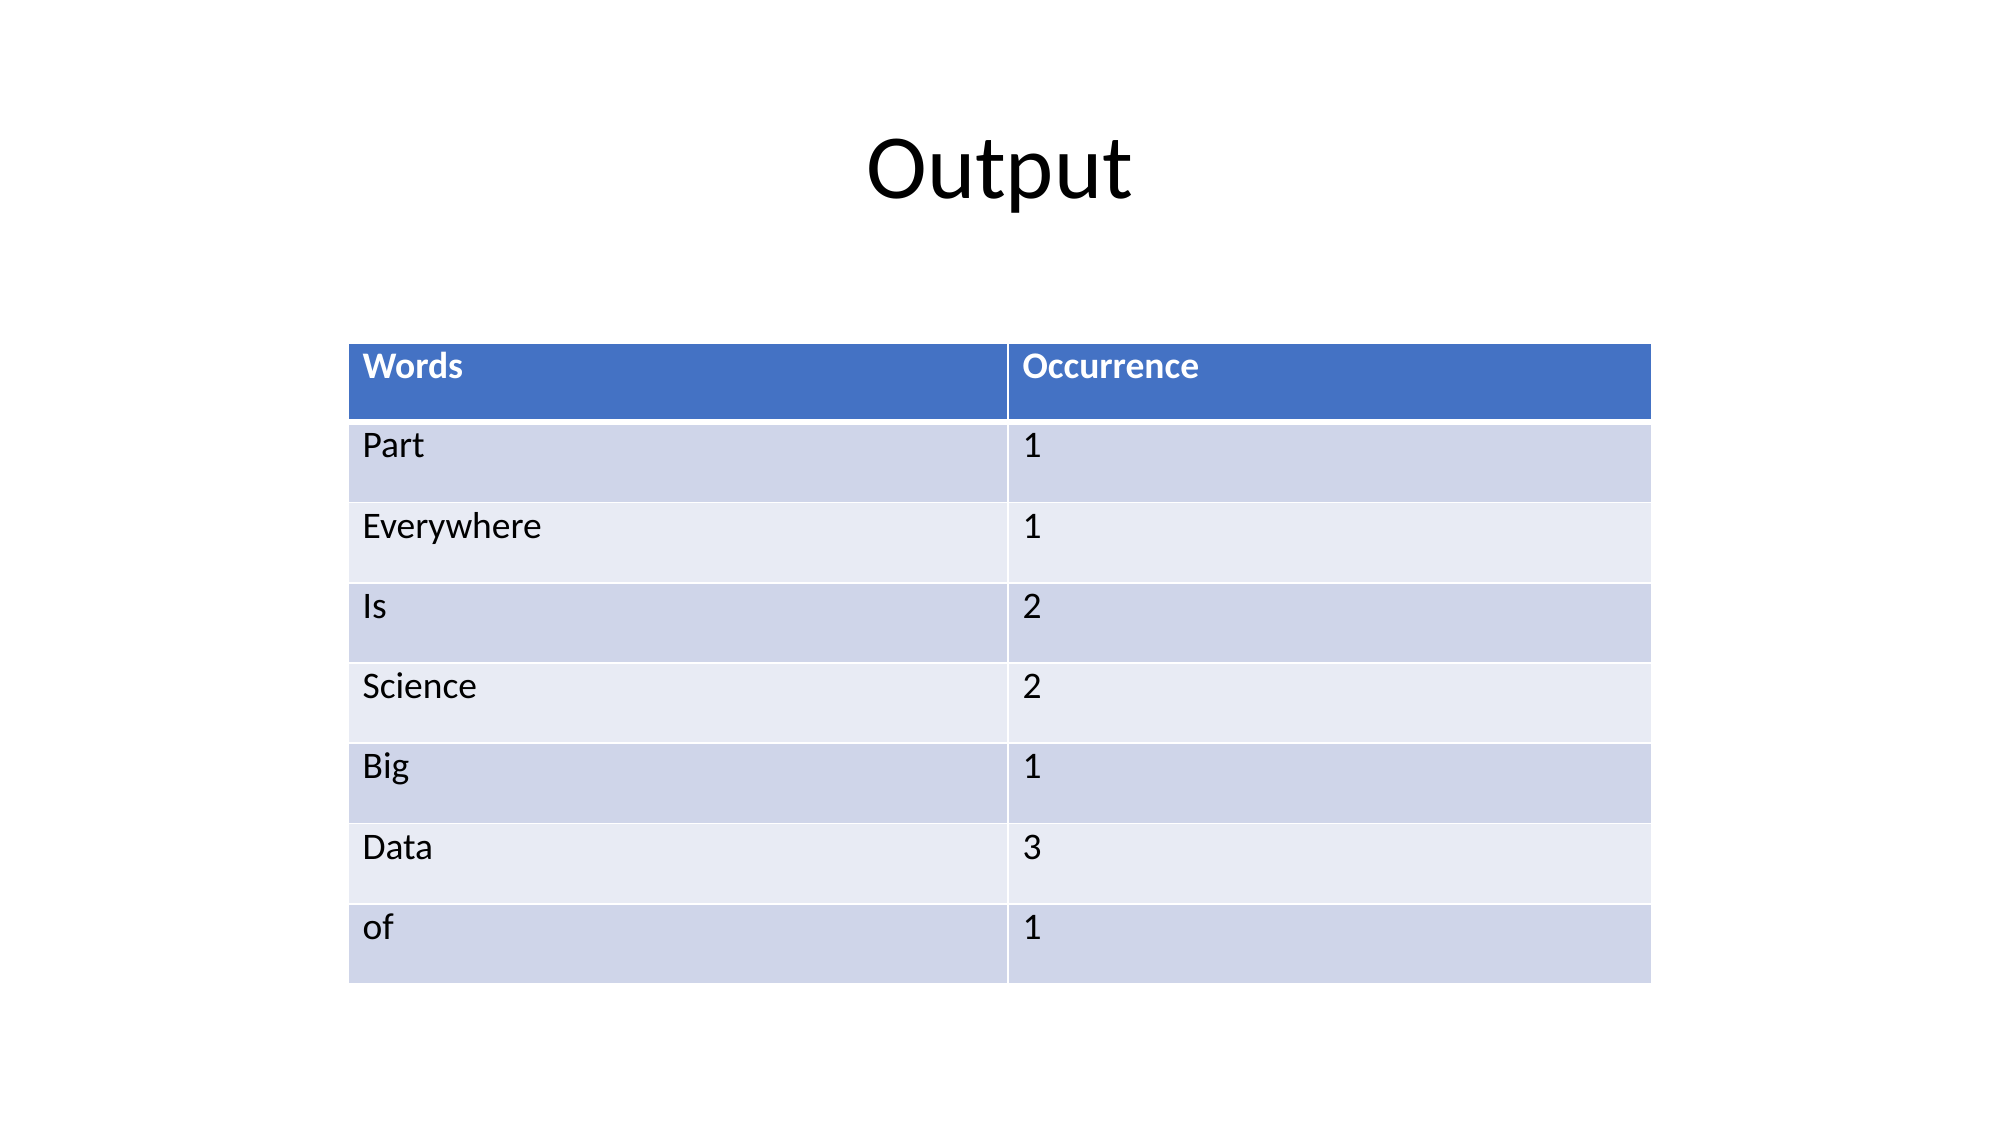

# Output
| Words | Occurrence |
| --- | --- |
| Part | 1 |
| Everywhere | 1 |
| Is | 2 |
| Science | 2 |
| Big | 1 |
| Data | 3 |
| of | 1 |